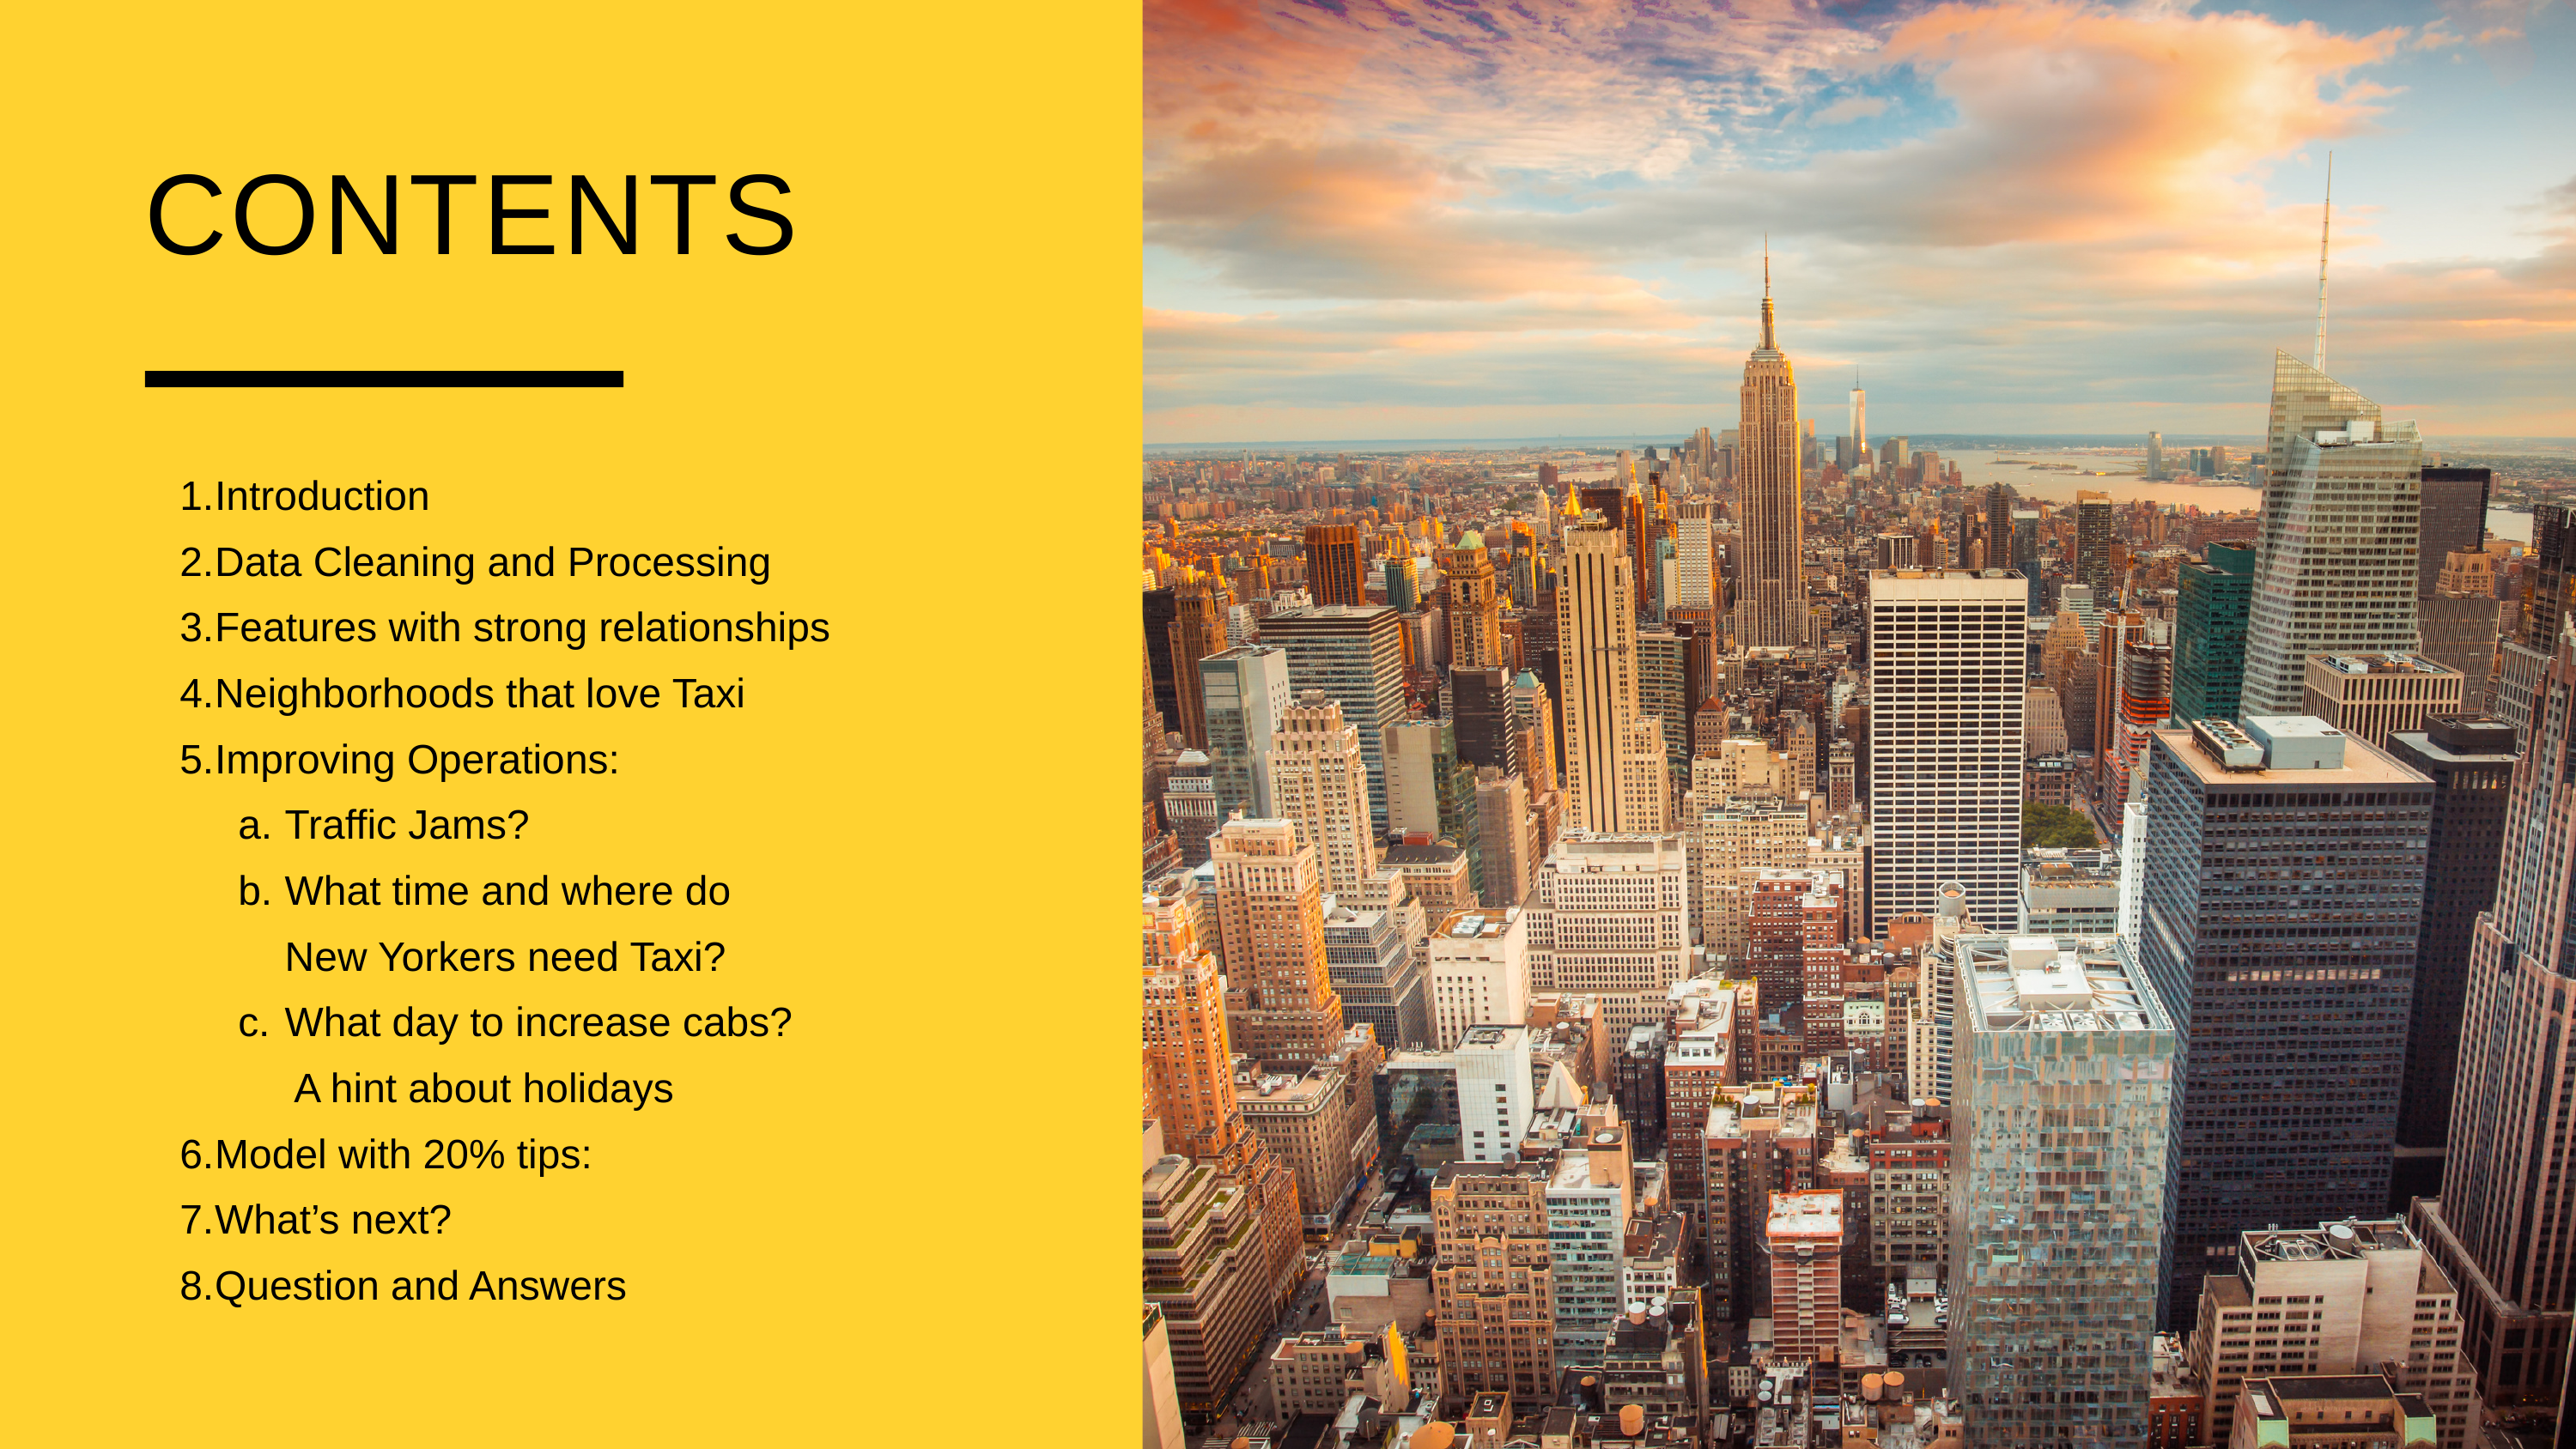

CONTENTS

Introduction
Data Cleaning and Processing
Features with strong relationships
Neighborhoods that love Taxi
Improving Operations:
Traffic Jams?
What time and where do        New Yorkers need Taxi?
What day to increase cabs?       A hint about holidays
Model with 20% tips:
What’s next?
Question and Answers